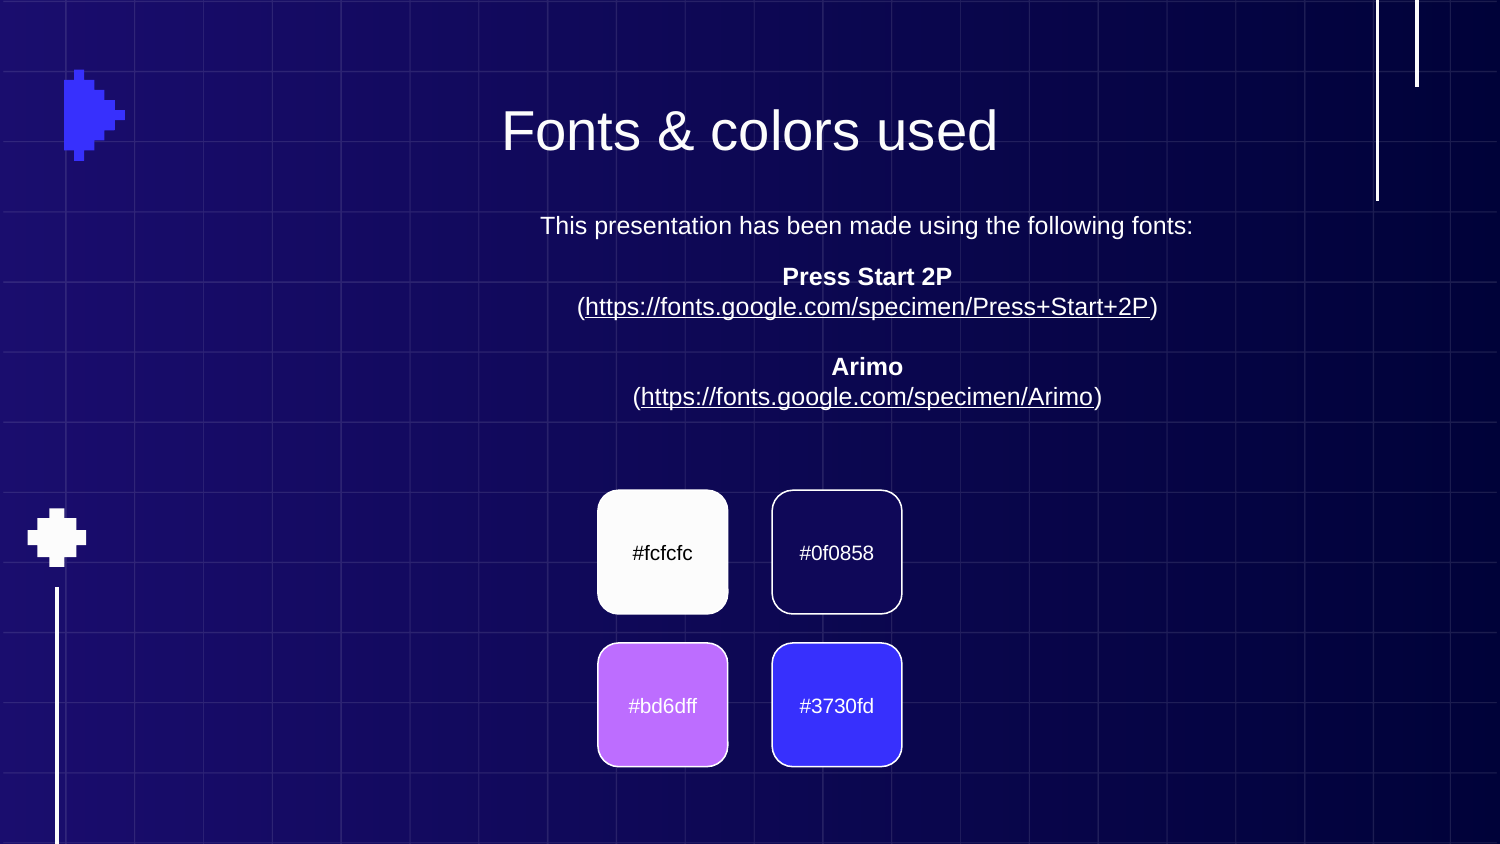

# Fonts & colors used
This presentation has been made using the following fonts:
Press Start 2P
(https://fonts.google.com/specimen/Press+Start+2P)

Arimo
(https://fonts.google.com/specimen/Arimo)

#fcfcfc
#0f0858

#bd6dff
#3730fd